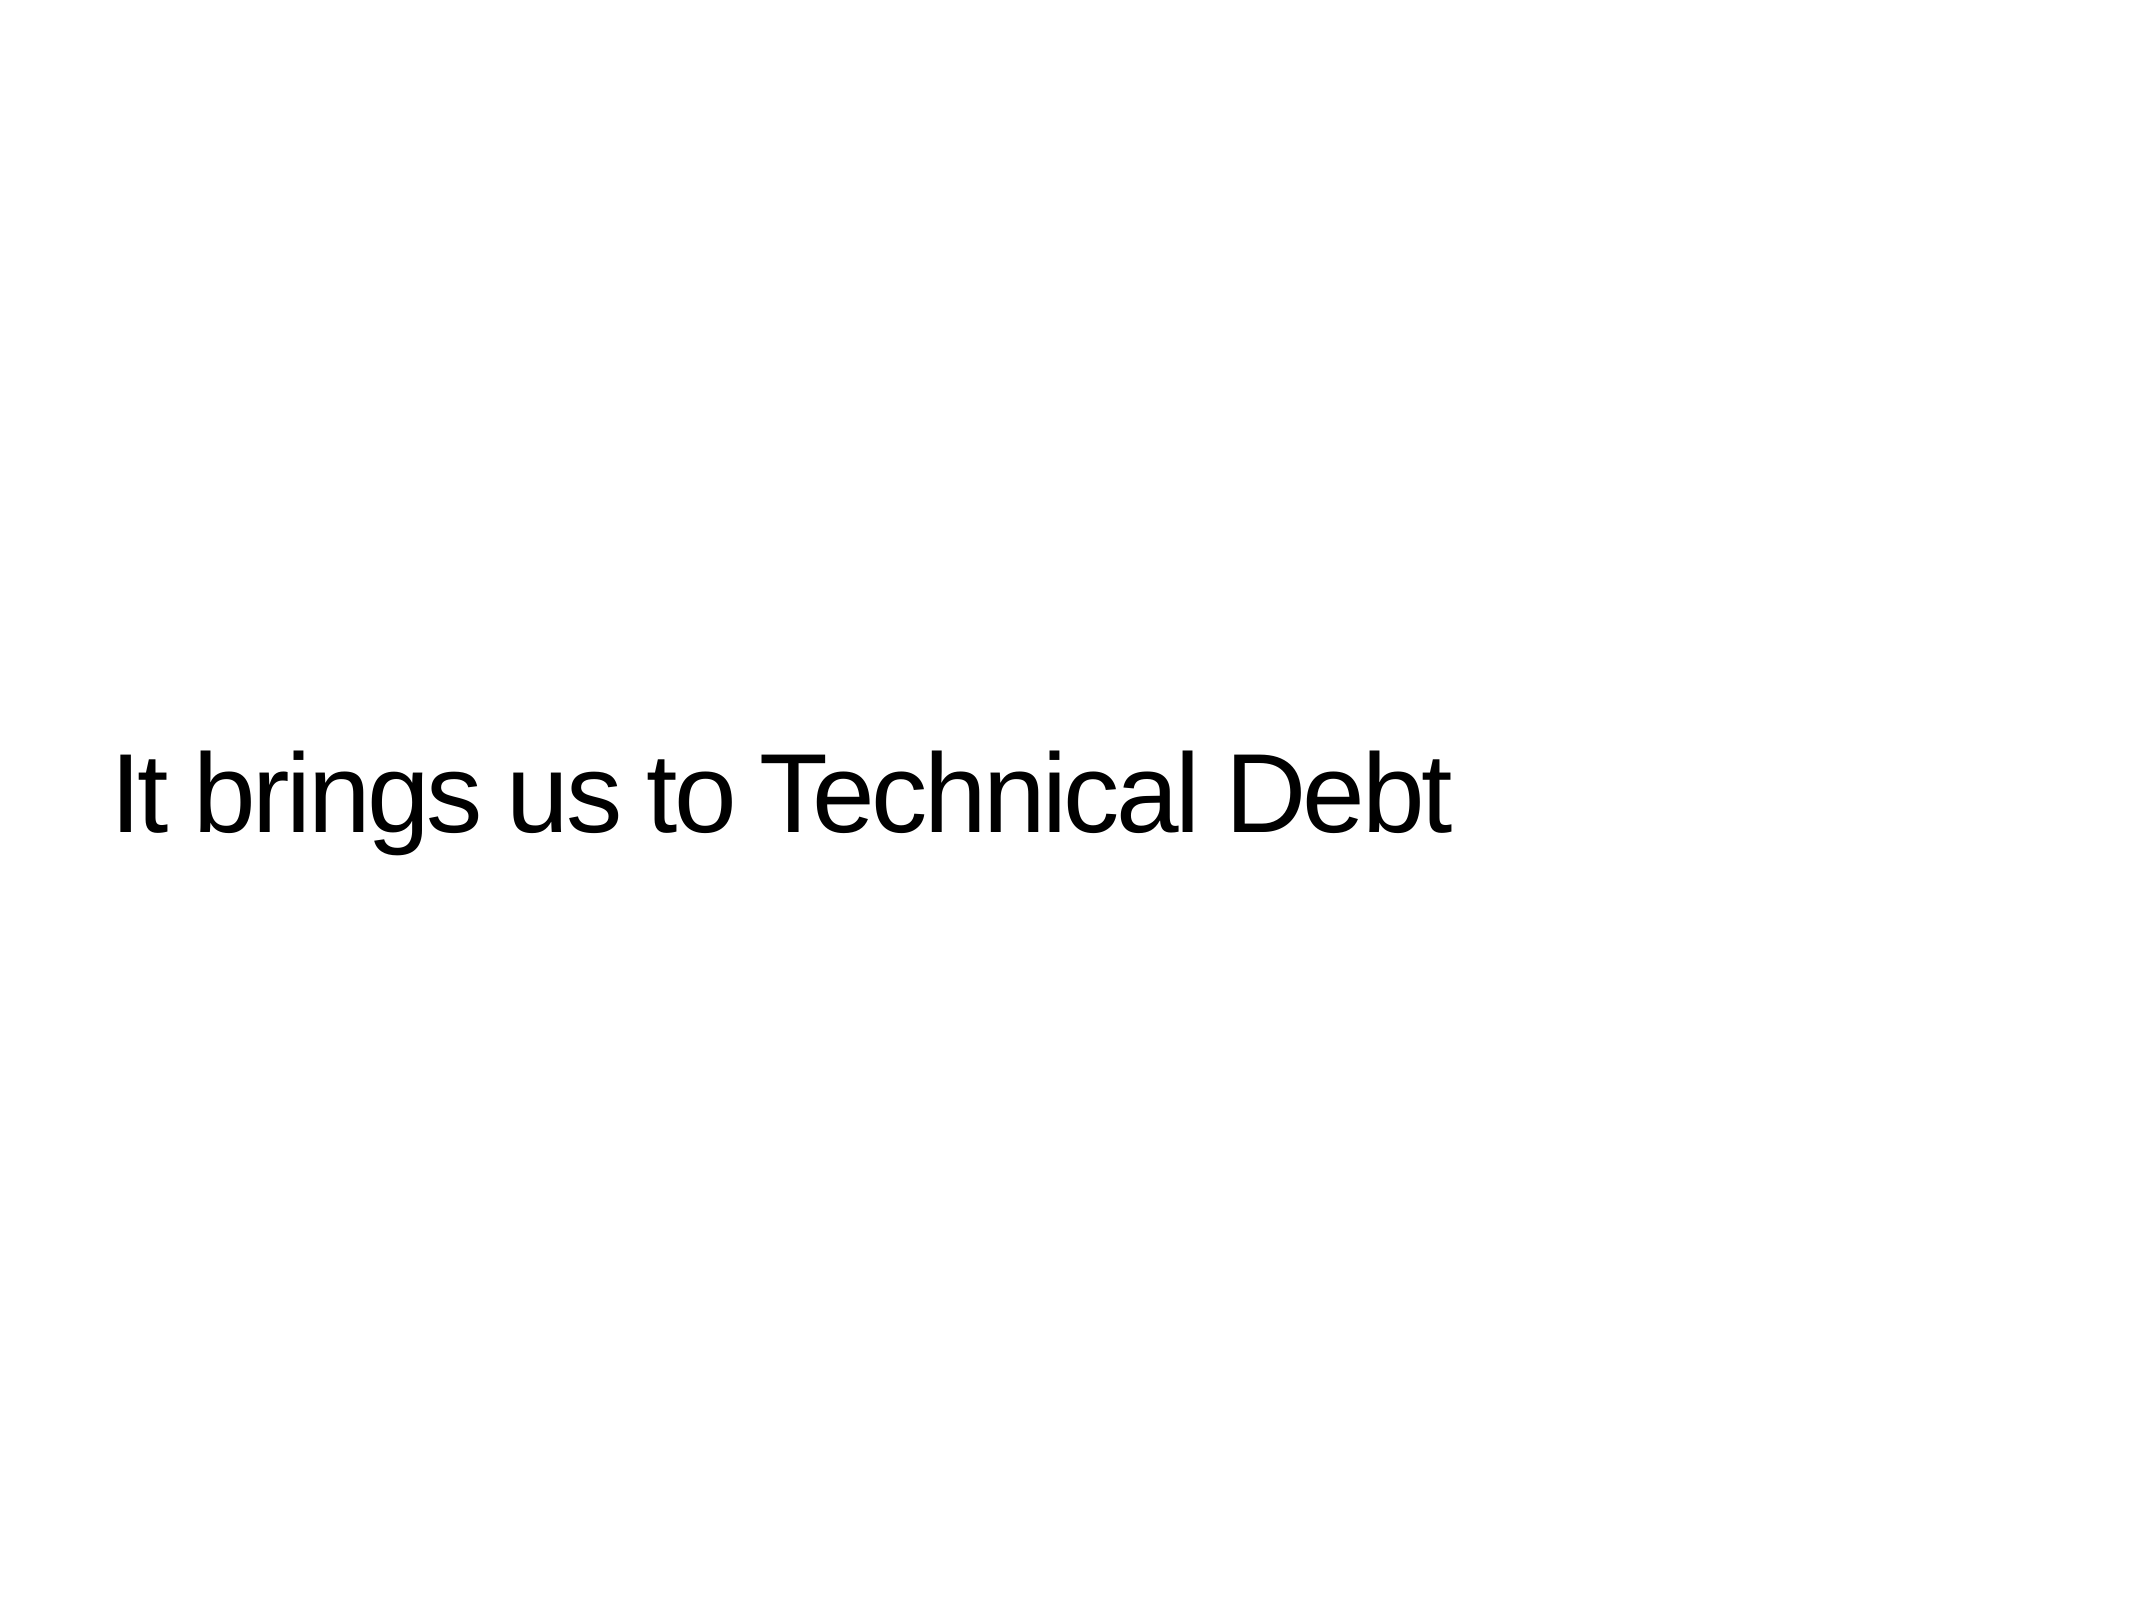

# It brings us to Technical Debt